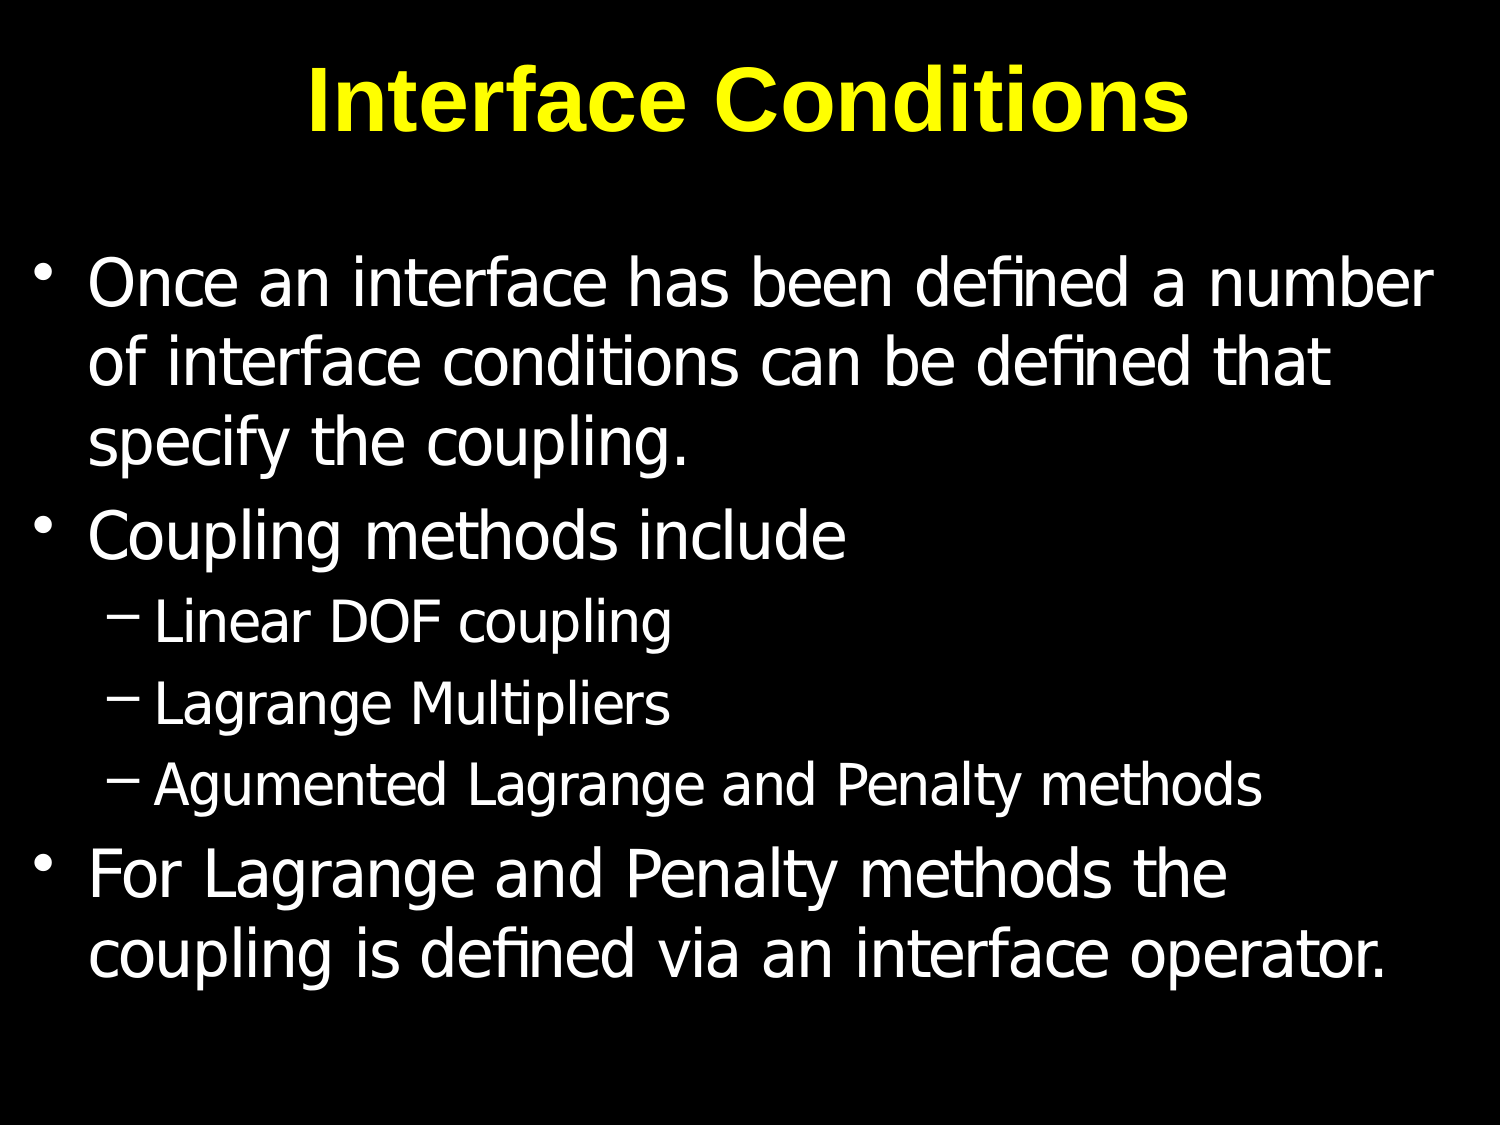

# Interface Conditions
Once an interface has been defined a number of interface conditions can be defined that specify the coupling.
Coupling methods include
Linear DOF coupling
Lagrange Multipliers
Agumented Lagrange and Penalty methods
For Lagrange and Penalty methods the coupling is defined via an interface operator.